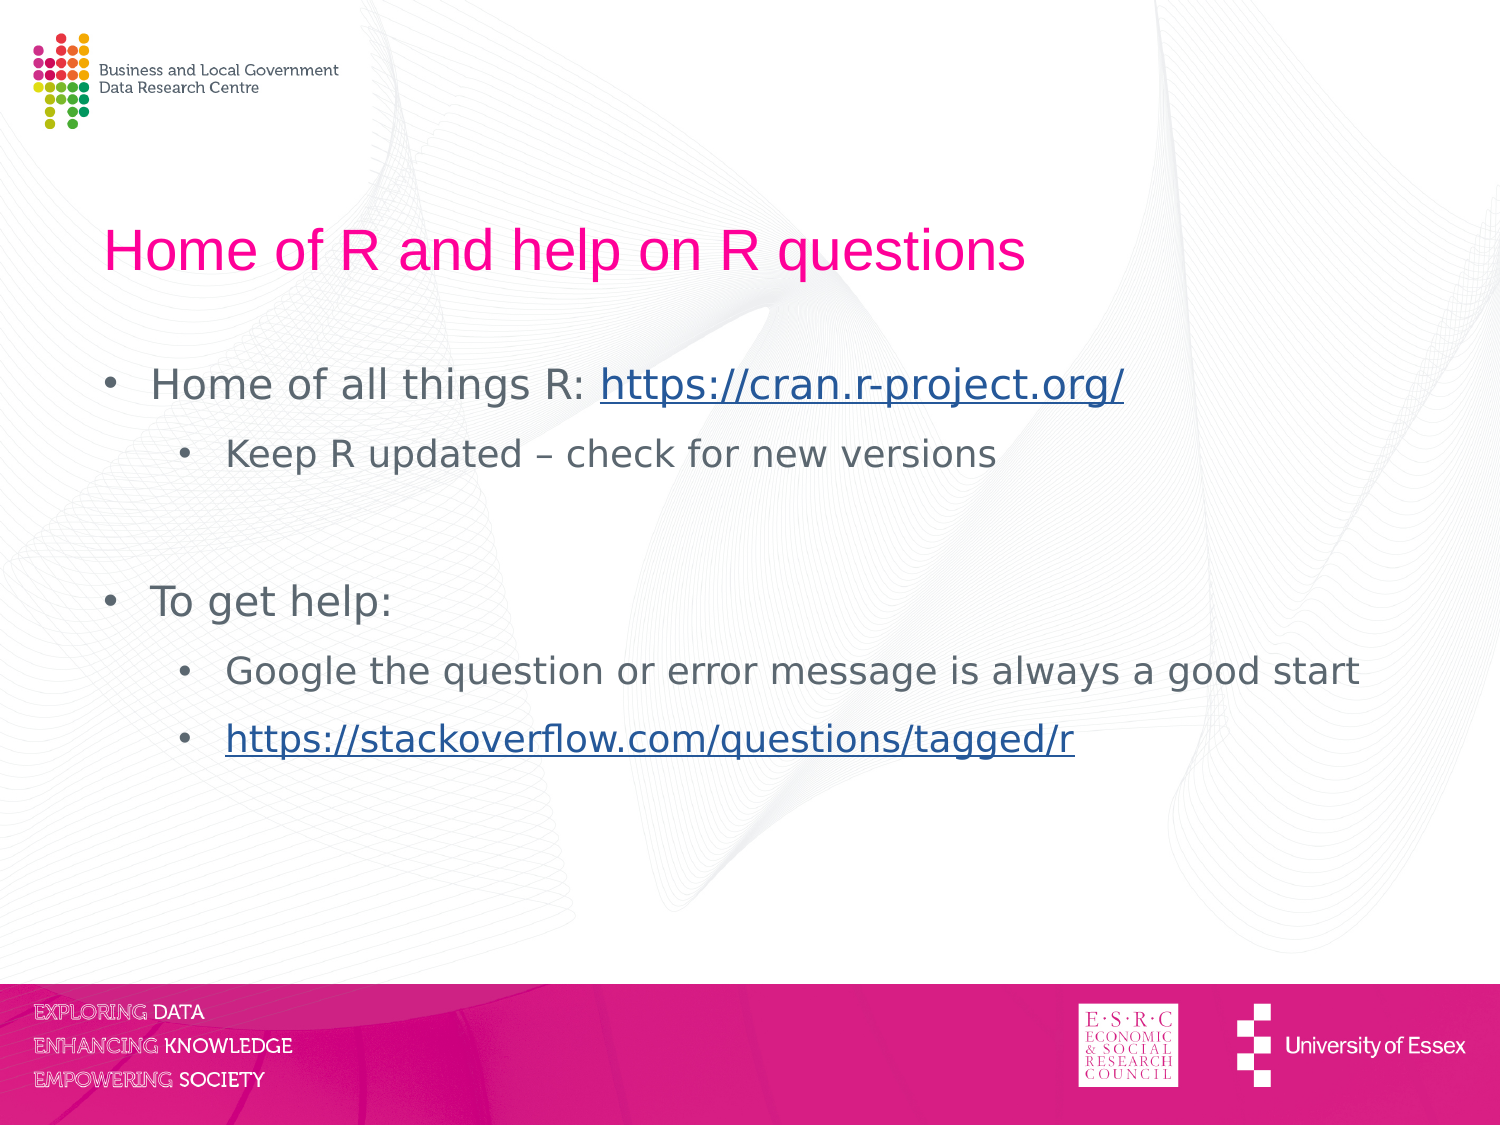

Home of R and help on R questions
Home of all things R: https://cran.r-project.org/
Keep R updated – check for new versions

To get help:
Google the question or error message is always a good start
https://stackoverflow.com/questions/tagged/r